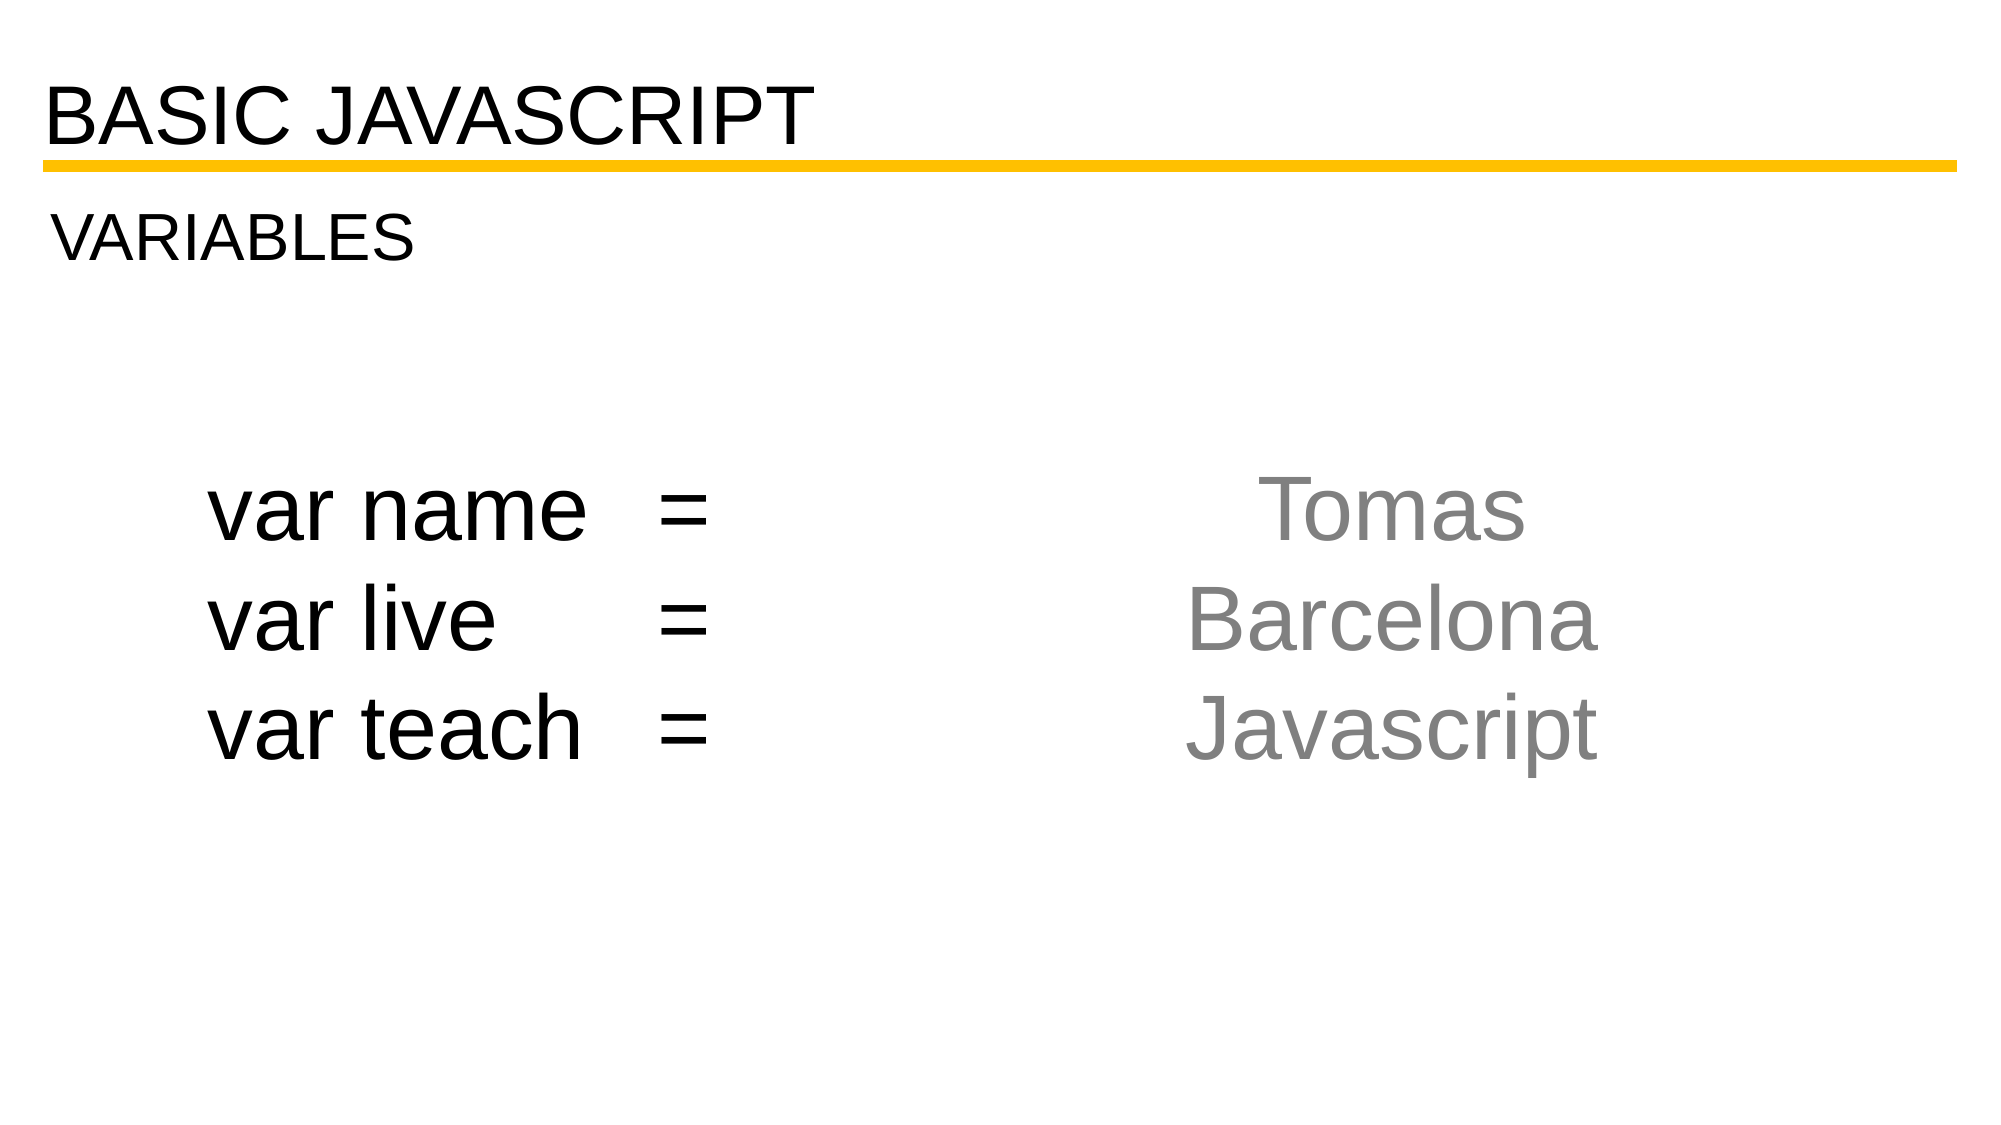

BASIC JAVASCRIPT
VARIABLES
var name 	=
var live 	=
var teach 	=
Tomas
Barcelona
Javascript